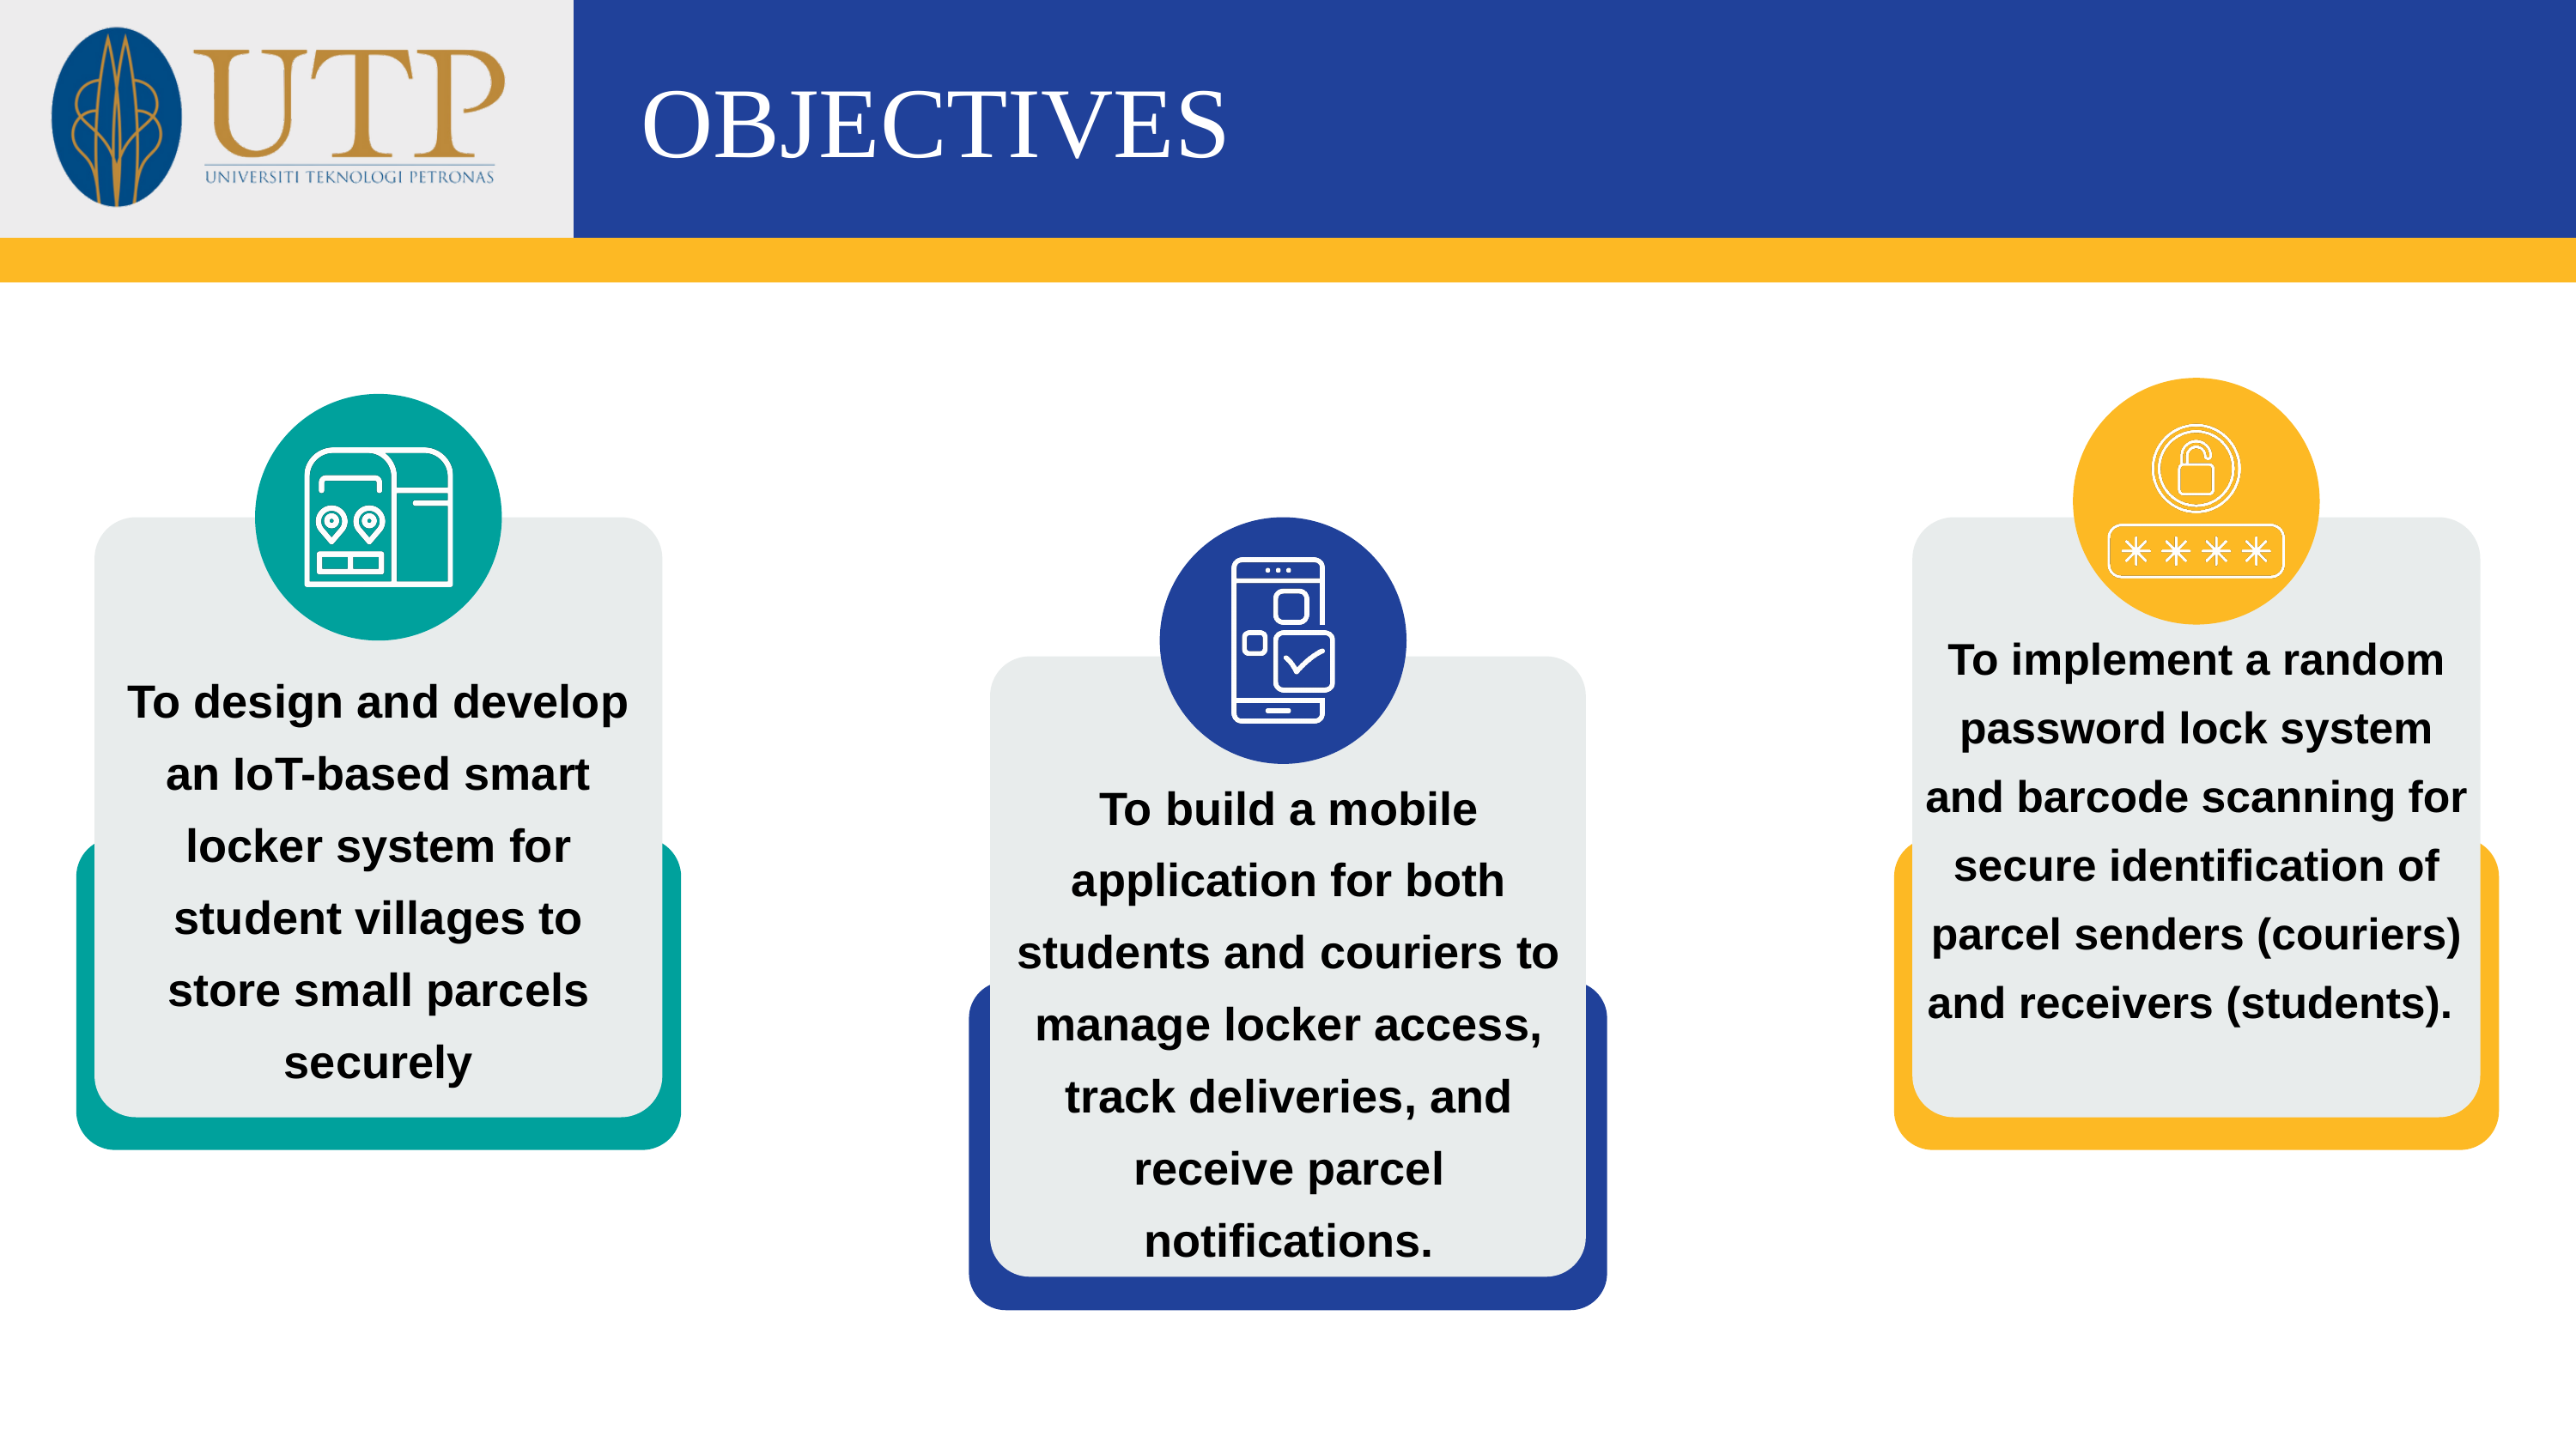

OBJECTIVES

To implement a random password lock system and barcode scanning for secure identification of parcel senders (couriers) and receivers (students).
To design and develop an IoT-based smart locker system for student villages to store small parcels securely

To build a mobile application for both students and couriers to manage locker access, track deliveries, and receive parcel notifications.